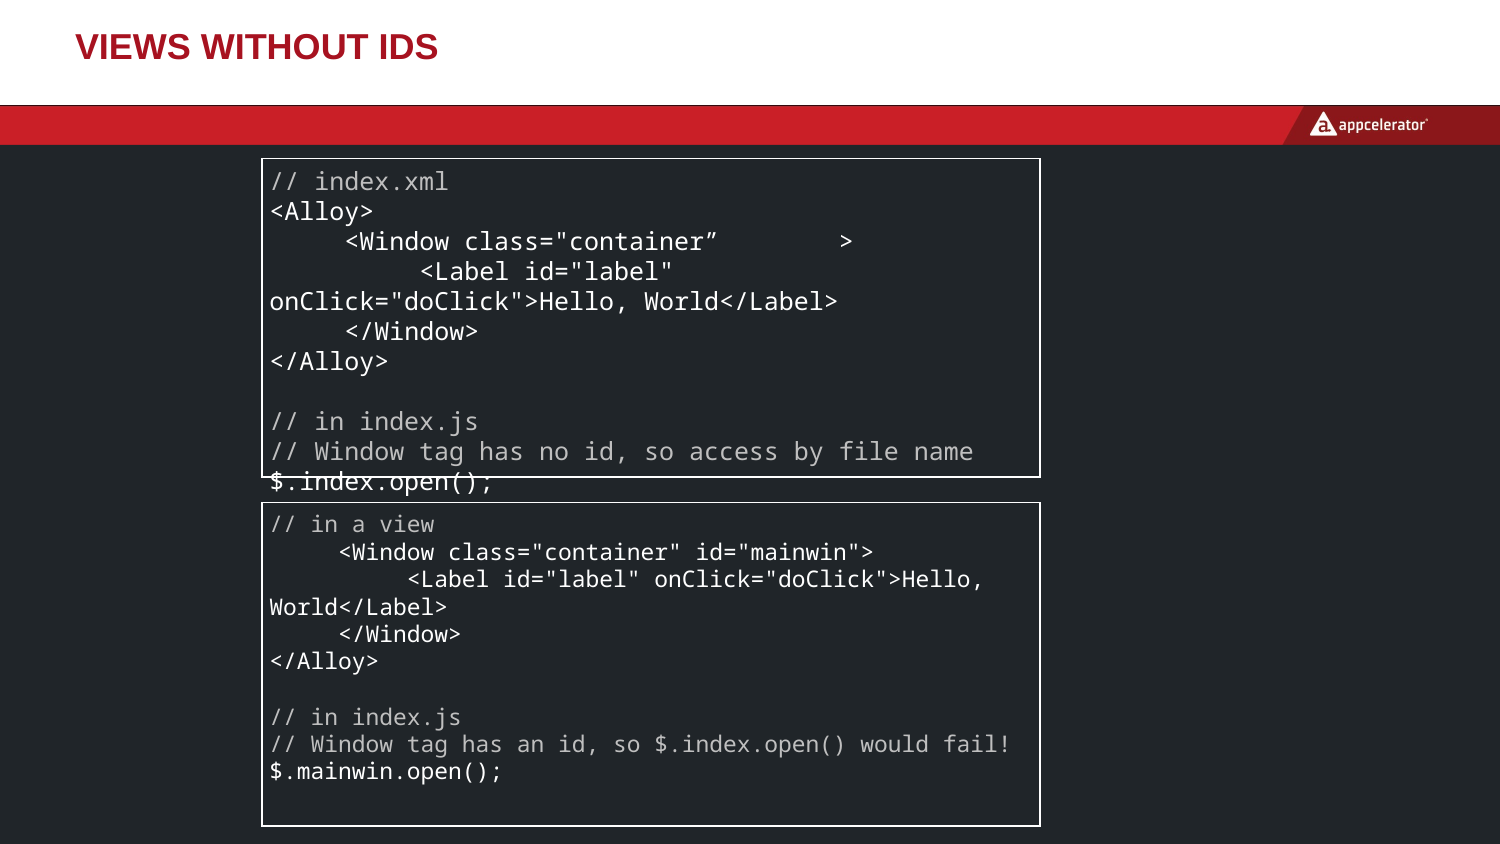

# Views without IDs

// index.xml
<Alloy>
     <Window class="container”        >
          <Label id="label" onClick="doClick">Hello, World</Label>
     </Window>
</Alloy>

// in index.js
// Window tag has no id, so access by file name
$.index.open();

// in a view
     <Window class="container" id="mainwin">
          <Label id="label" onClick="doClick">Hello, World</Label>
     </Window>
</Alloy>

// in index.js
// Window tag has an id, so $.index.open() would fail!
$.mainwin.open();